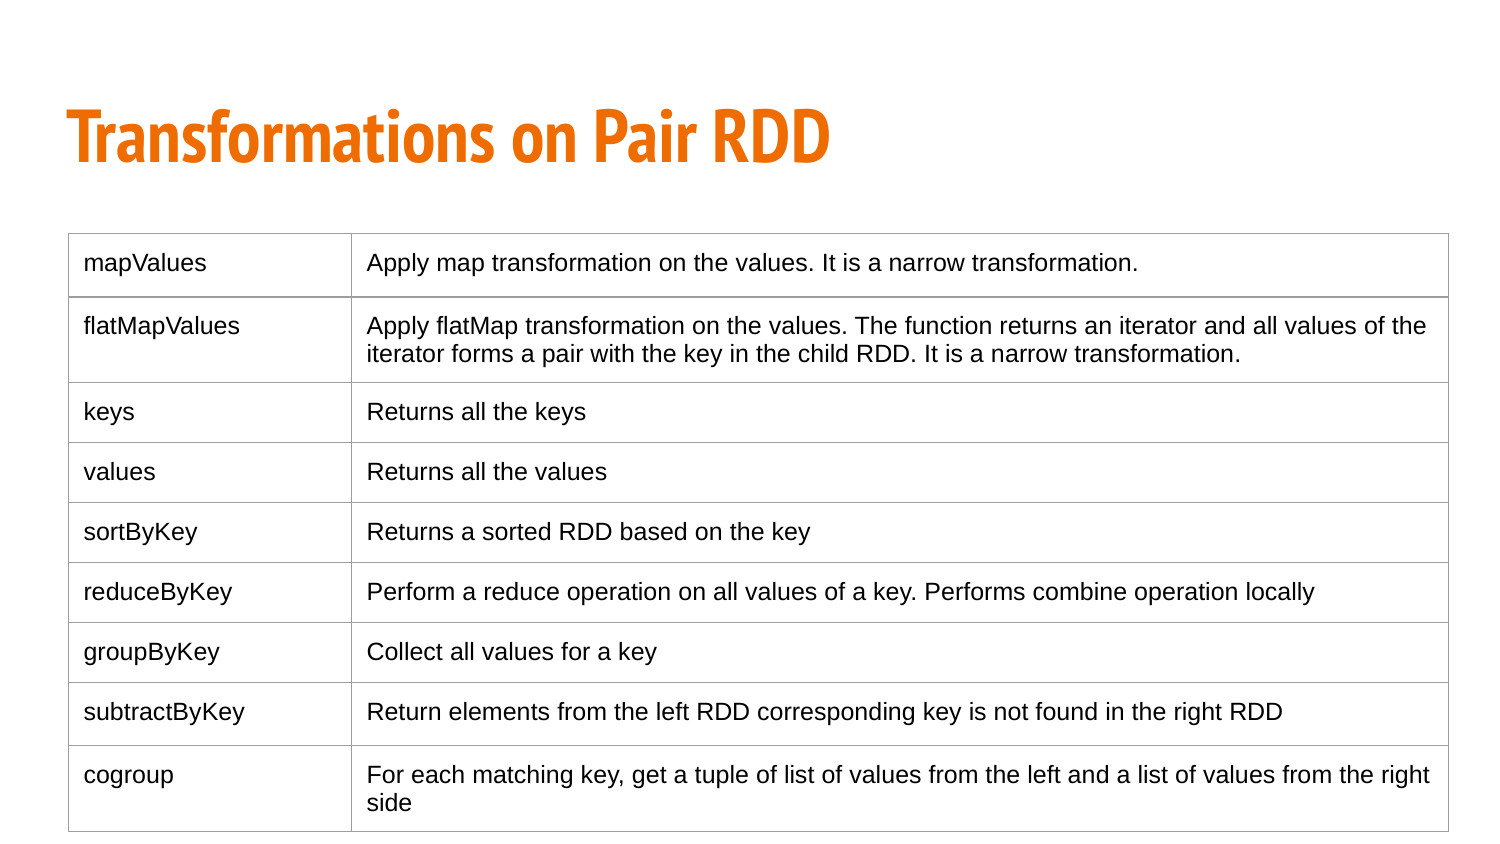

# Transformations on Pair RDD
| mapValues | Apply map transformation on the values. It is a narrow transformation. |
| --- | --- |
| flatMapValues | Apply flatMap transformation on the values. The function returns an iterator and all values of the iterator forms a pair with the key in the child RDD. It is a narrow transformation. |
| keys | Returns all the keys |
| values | Returns all the values |
| sortByKey | Returns a sorted RDD based on the key |
| reduceByKey | Perform a reduce operation on all values of a key. Performs combine operation locally |
| groupByKey | Collect all values for a key |
| subtractByKey | Return elements from the left RDD corresponding key is not found in the right RDD |
| cogroup | For each matching key, get a tuple of list of values from the left and a list of values from the right side |